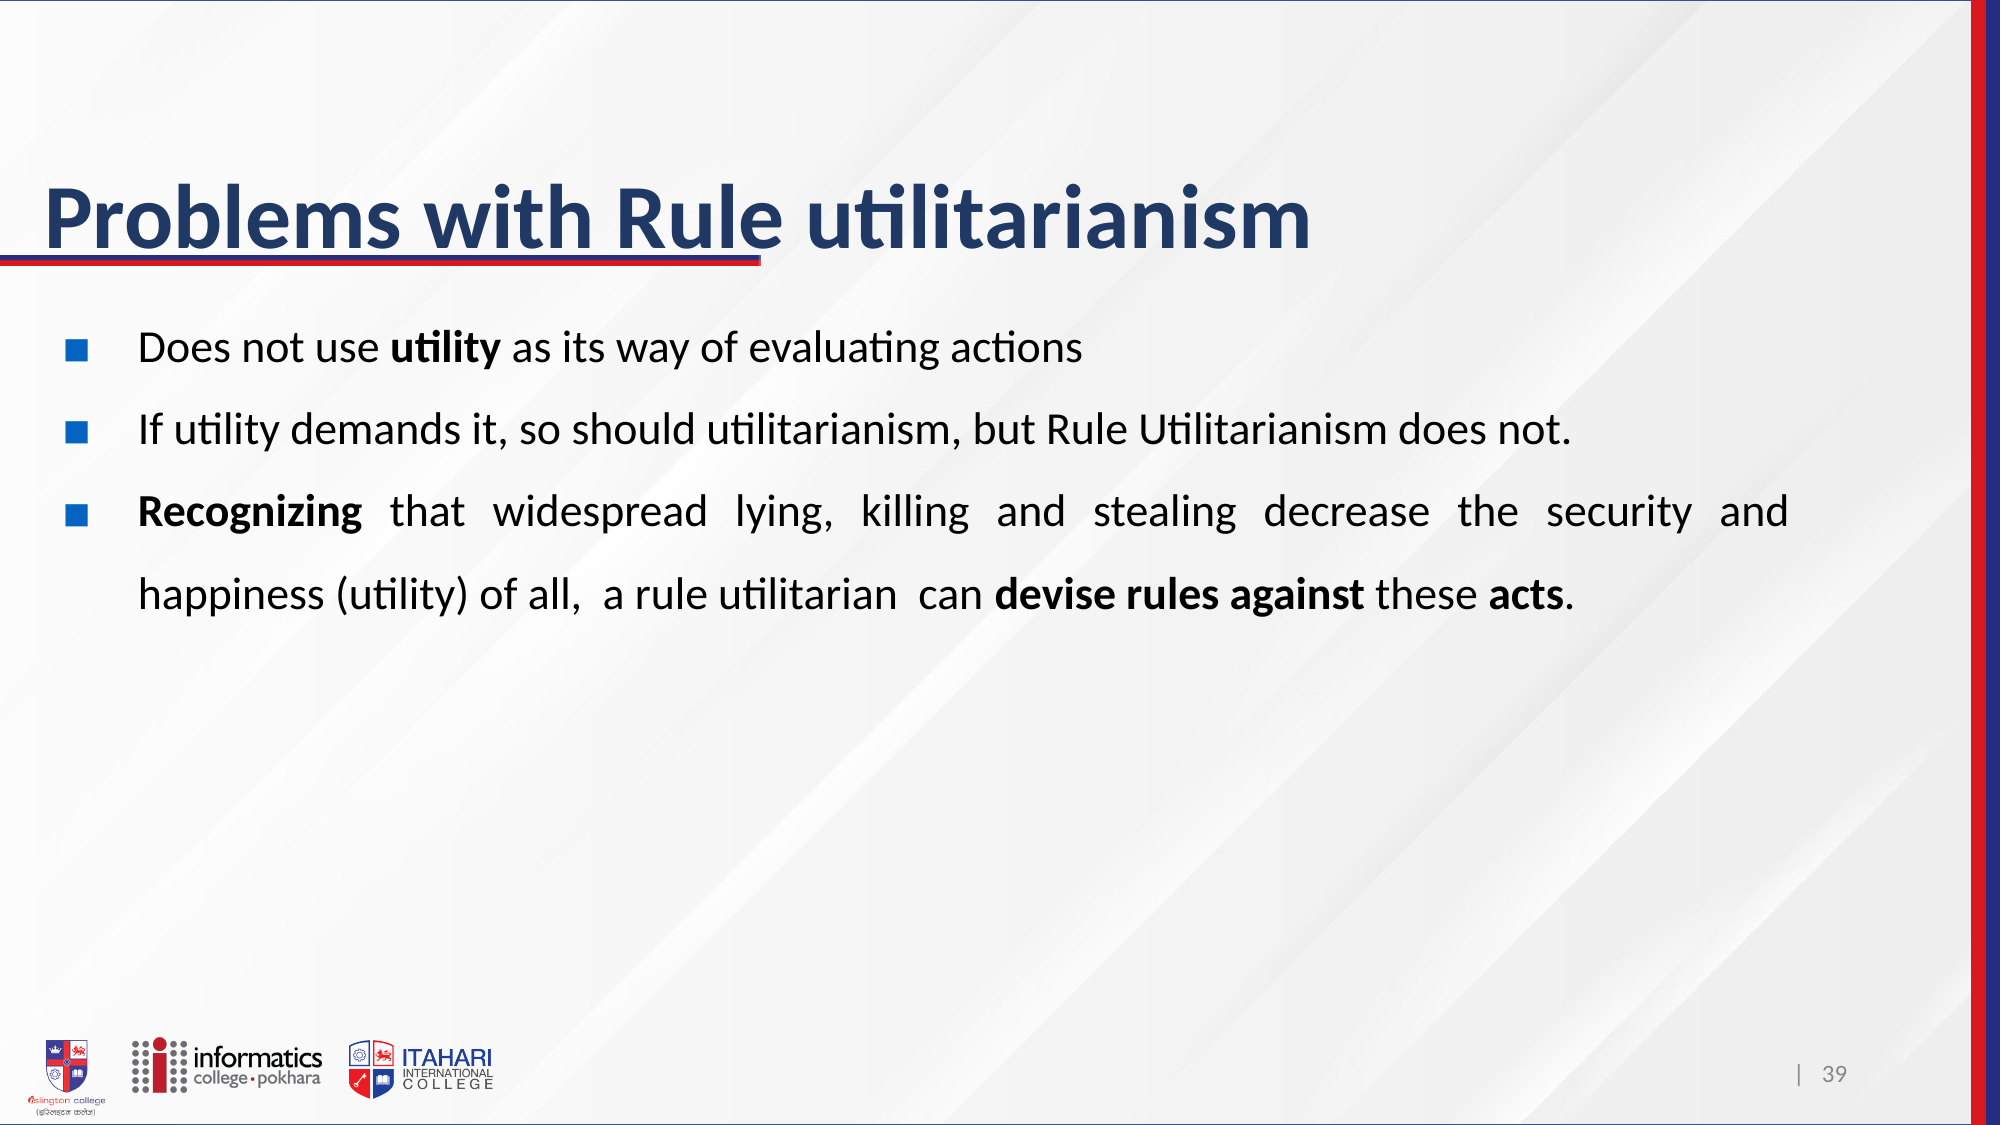

# Problems with Rule utilitarianism
Does not use utility as its way of evaluating actions
If utility demands it, so should utilitarianism, but Rule Utilitarianism does not.
Recognizing that widespread lying, killing and stealing decrease the security and happiness (utility) of all,  a rule utilitarian  can devise rules against these acts.
|   39